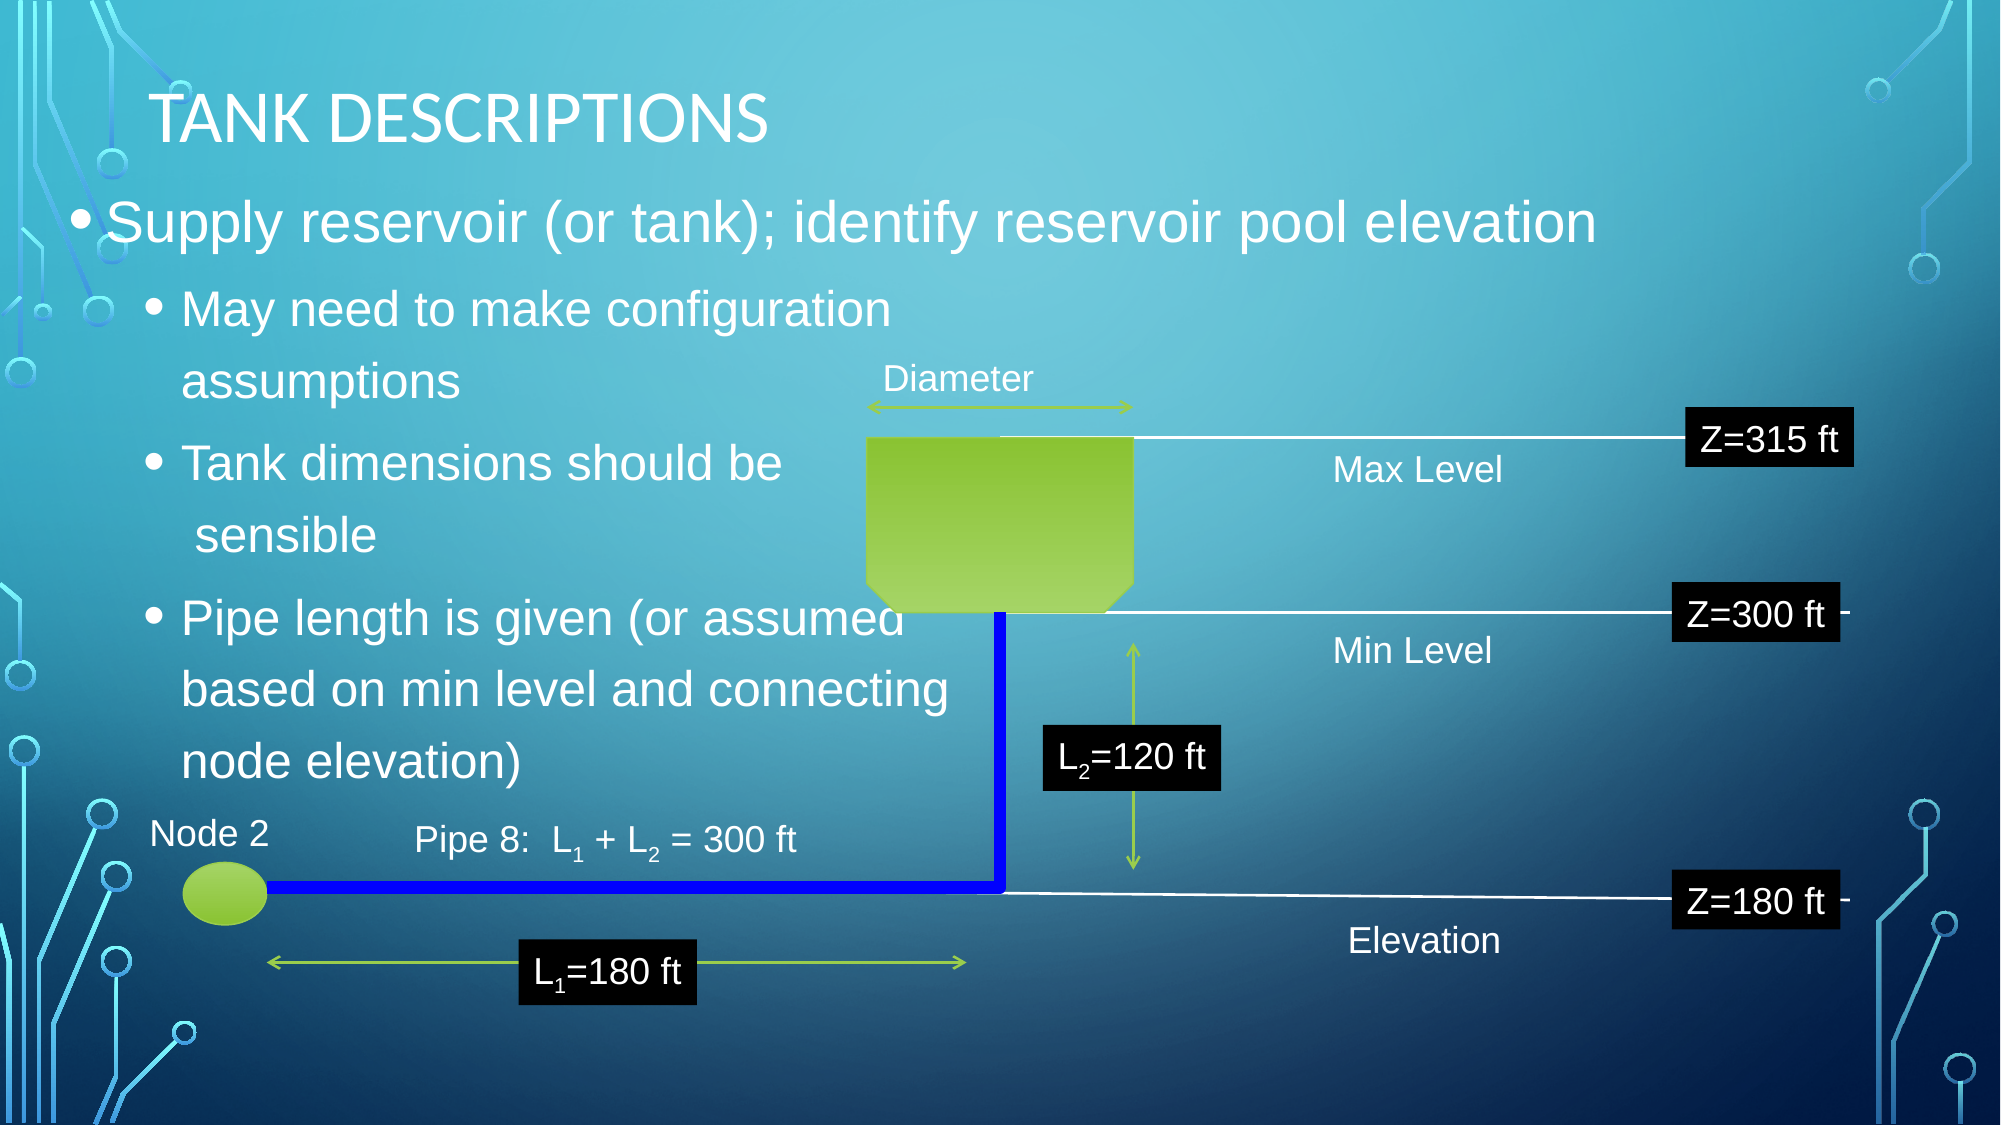

# Tank DESCRIPTIONS
Supply reservoir (or tank); identify reservoir pool elevation
May need to make configuration
assumptions
Tank dimensions should be
 sensible
Pipe length is given (or assumed
based on min level and connecting
node elevation)
Diameter
Z=315 ft

Max Level
Z=300 ft
Min Level
L2=120 ft
Node 2
Pipe 8:  L1 + L2 = 300 ft

Z=180 ft
Elevation
L1=180 ft